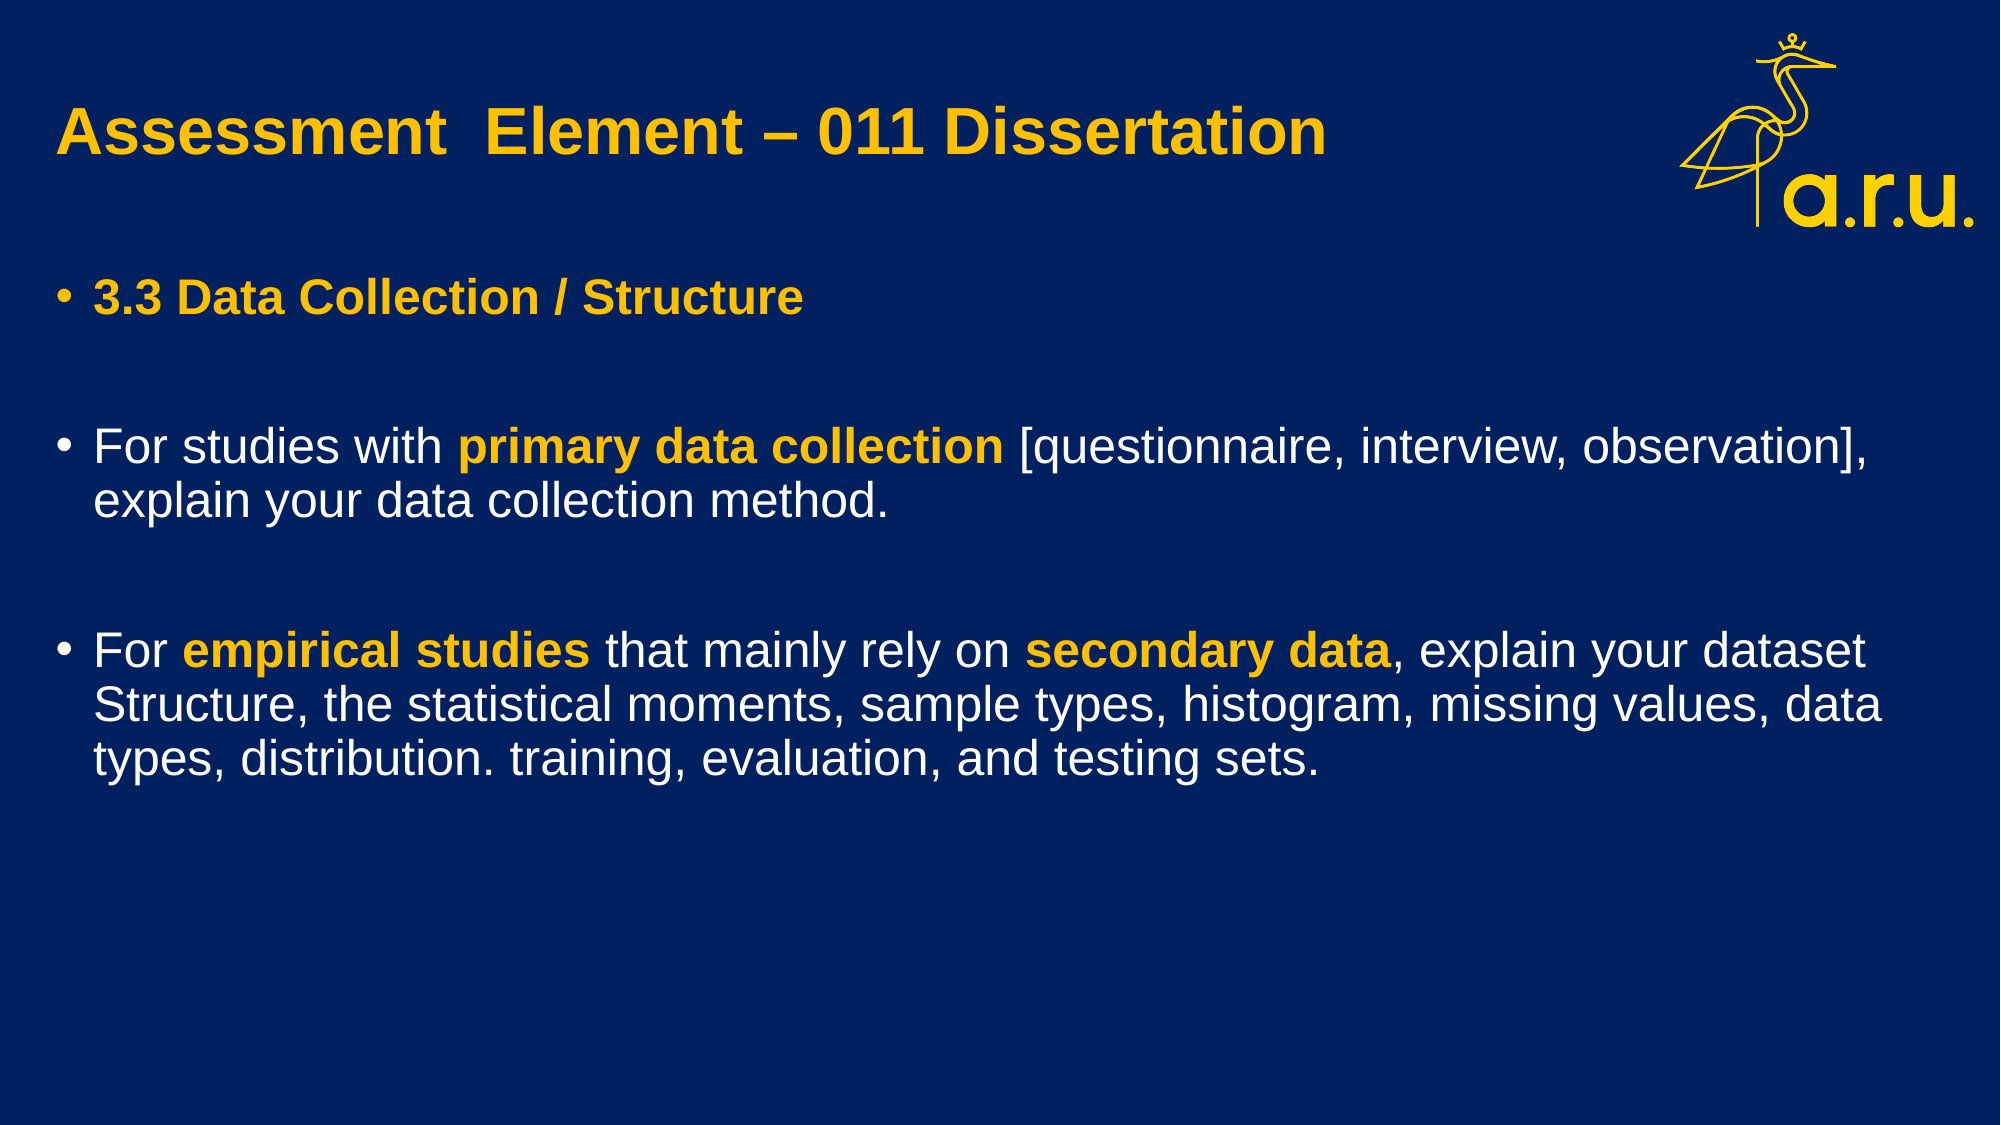

# Assessment  Element – 011 Dissertation
3.3 Data Collection / Structure

For studies with primary data collection [questionnaire, interview, observation], explain your data collection method.

For empirical studies that mainly rely on secondary data, explain your dataset Structure, the statistical moments, sample types, histogram, missing values, data types, distribution. training, evaluation, and testing sets.